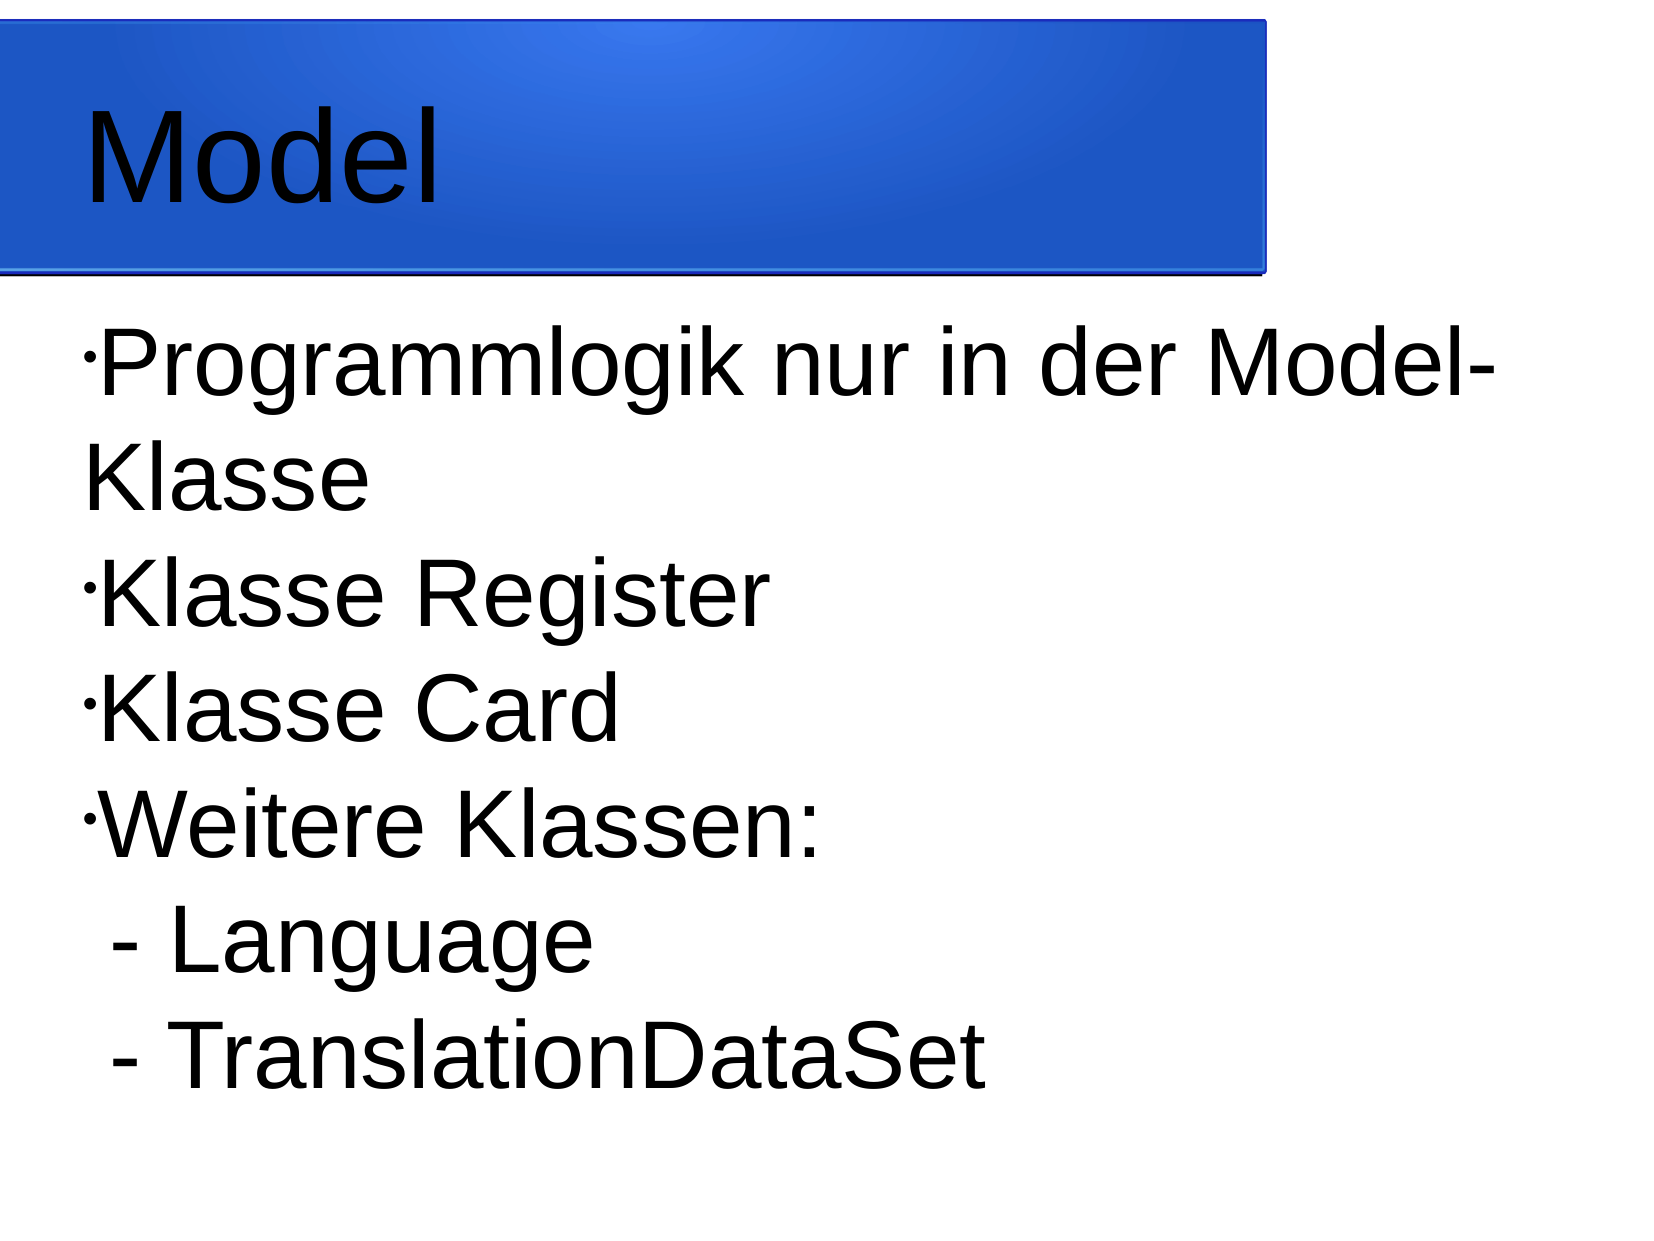

Model

Programmlogik nur in der Model-Klasse
Klasse Register
Klasse Card
Weitere Klassen:
 - Language
 - TranslationDataSet